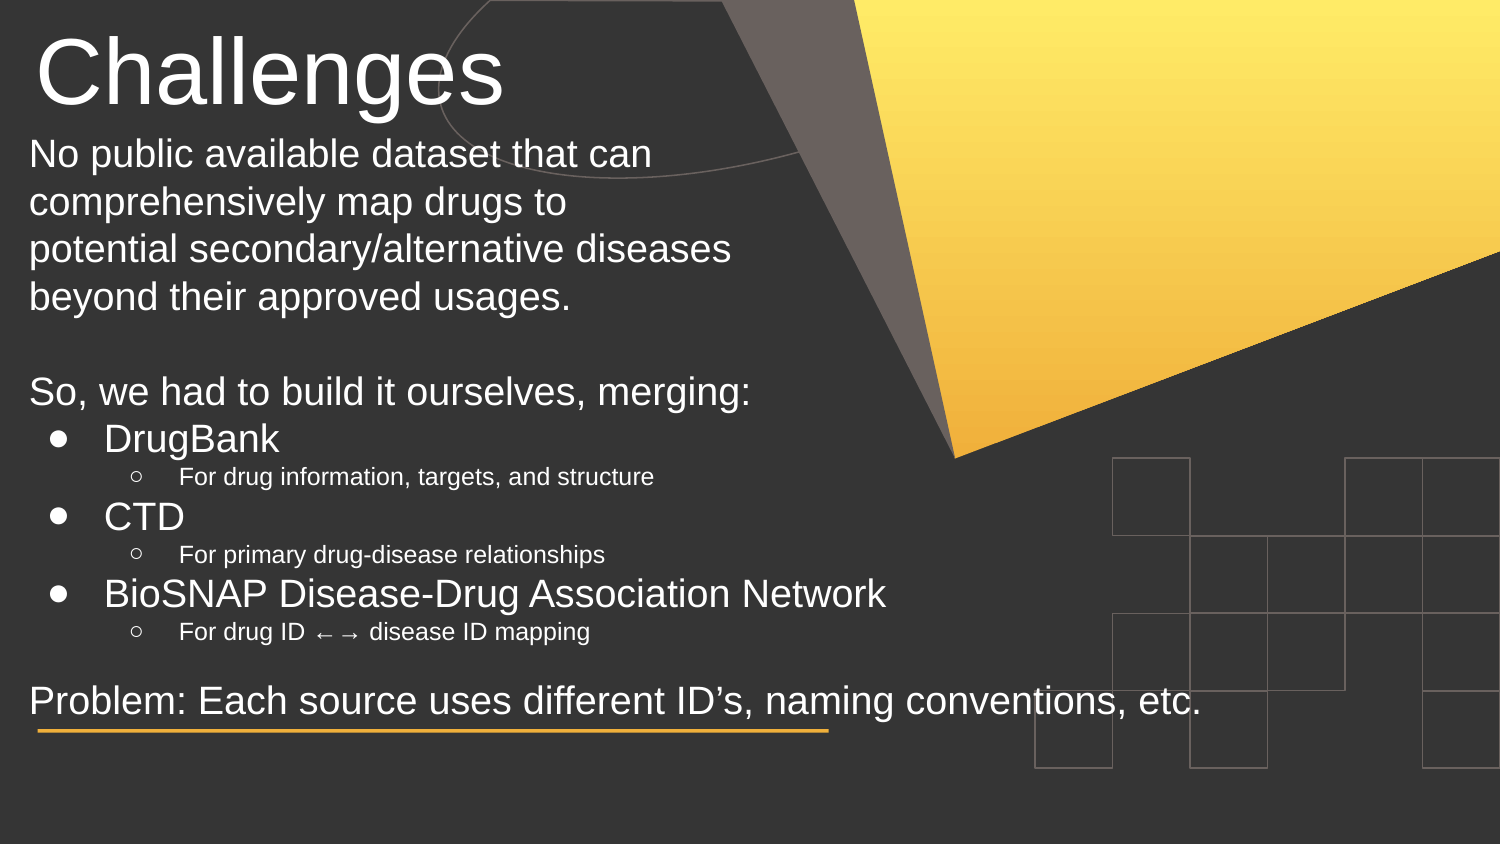

# Challenges
No public available dataset that can
comprehensively map drugs to
potential secondary/alternative diseases
beyond their approved usages.

So, we had to build it ourselves, merging:
DrugBank
For drug information, targets, and structure
CTD
For primary drug-disease relationships
BioSNAP Disease-Drug Association Network
For drug ID ←→ disease ID mapping

Problem: Each source uses different ID’s, naming conventions, etc.